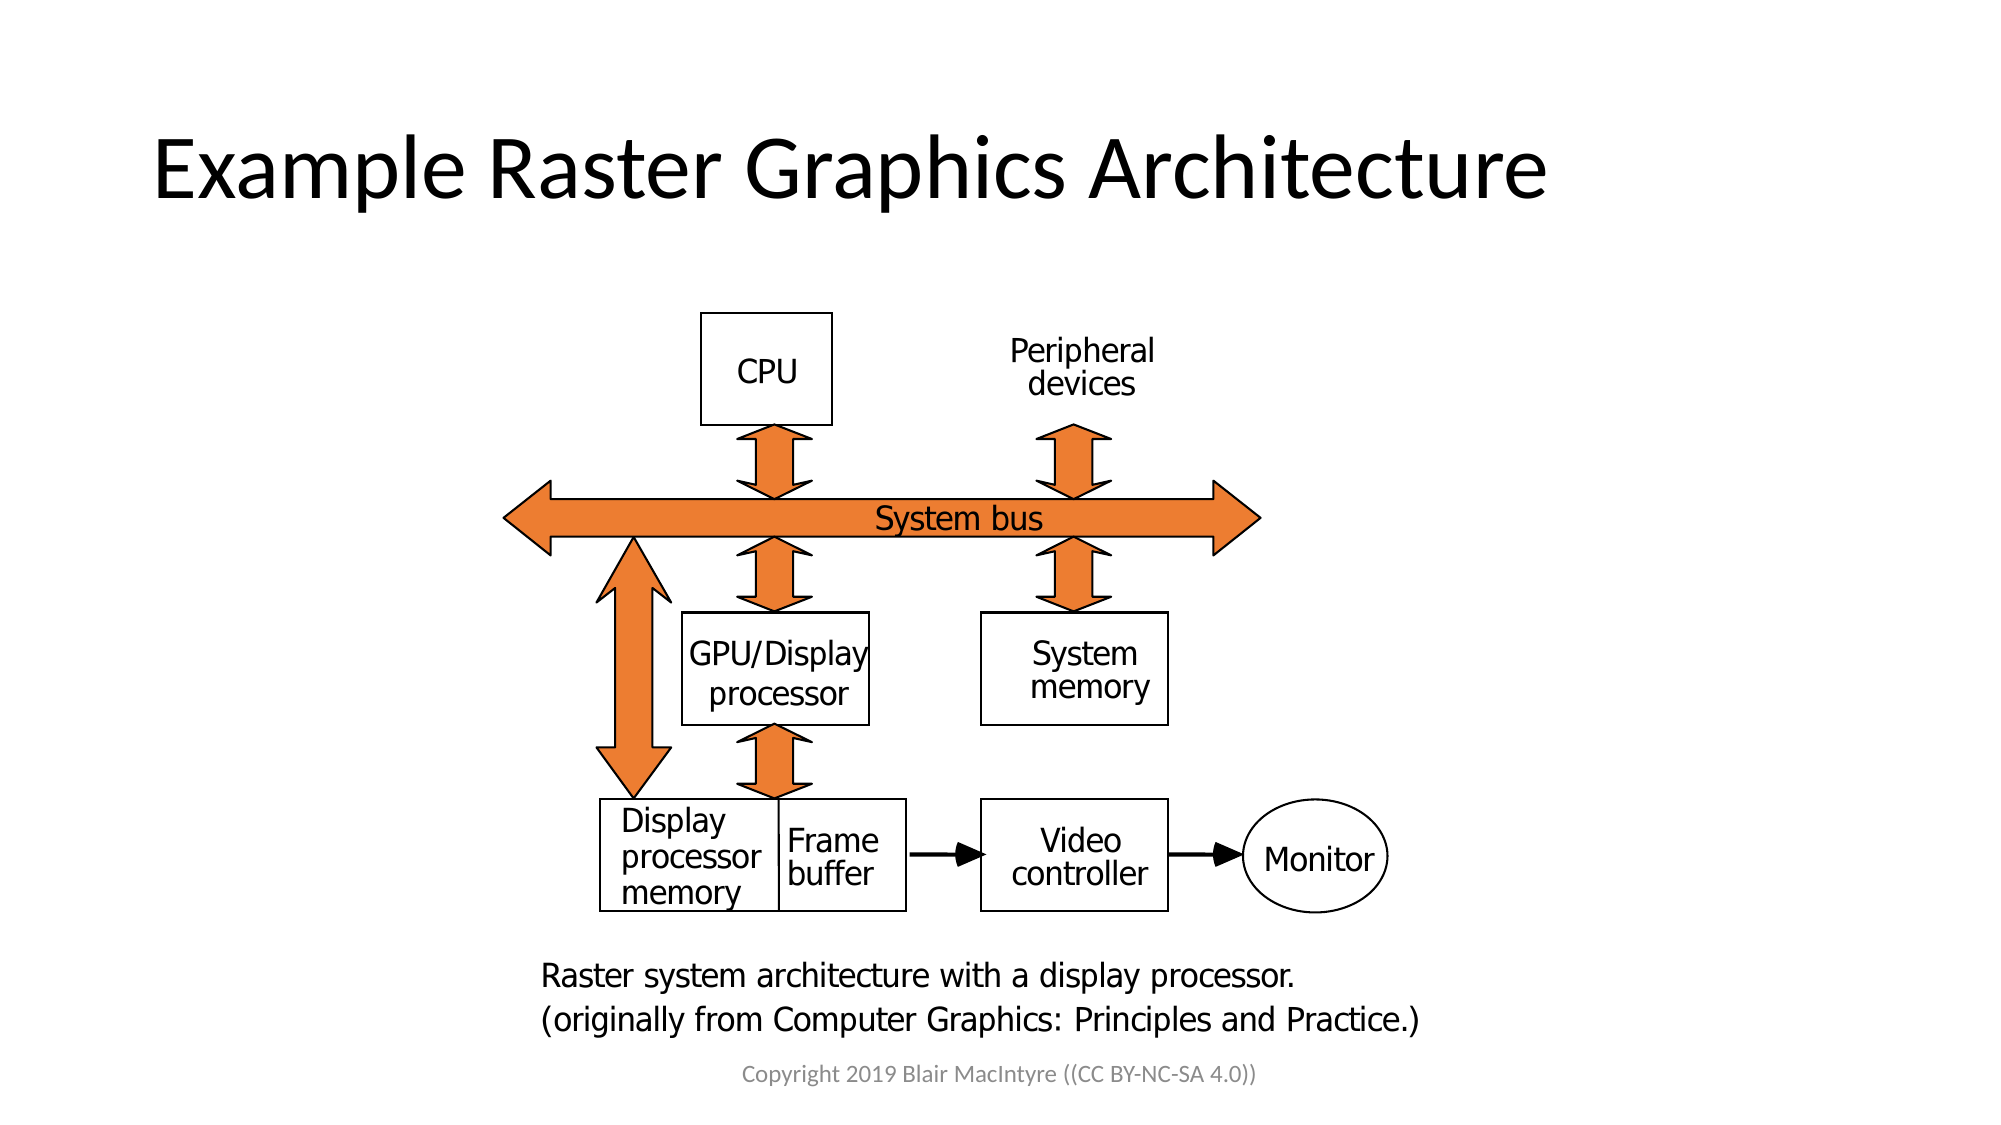

# Example Raster Graphics Architecture

Peripheral
CPU
devices

System bus

System
GPU/Display
processor
memory

Display
processor
memory
Frame
Video
Monitor

buffer
controller

Raster system architecture with a display processor.
(originally from Computer Graphics: Principles and Practice.)
Copyright 2019 Blair MacIntyre ((CC BY-NC-SA 4.0))